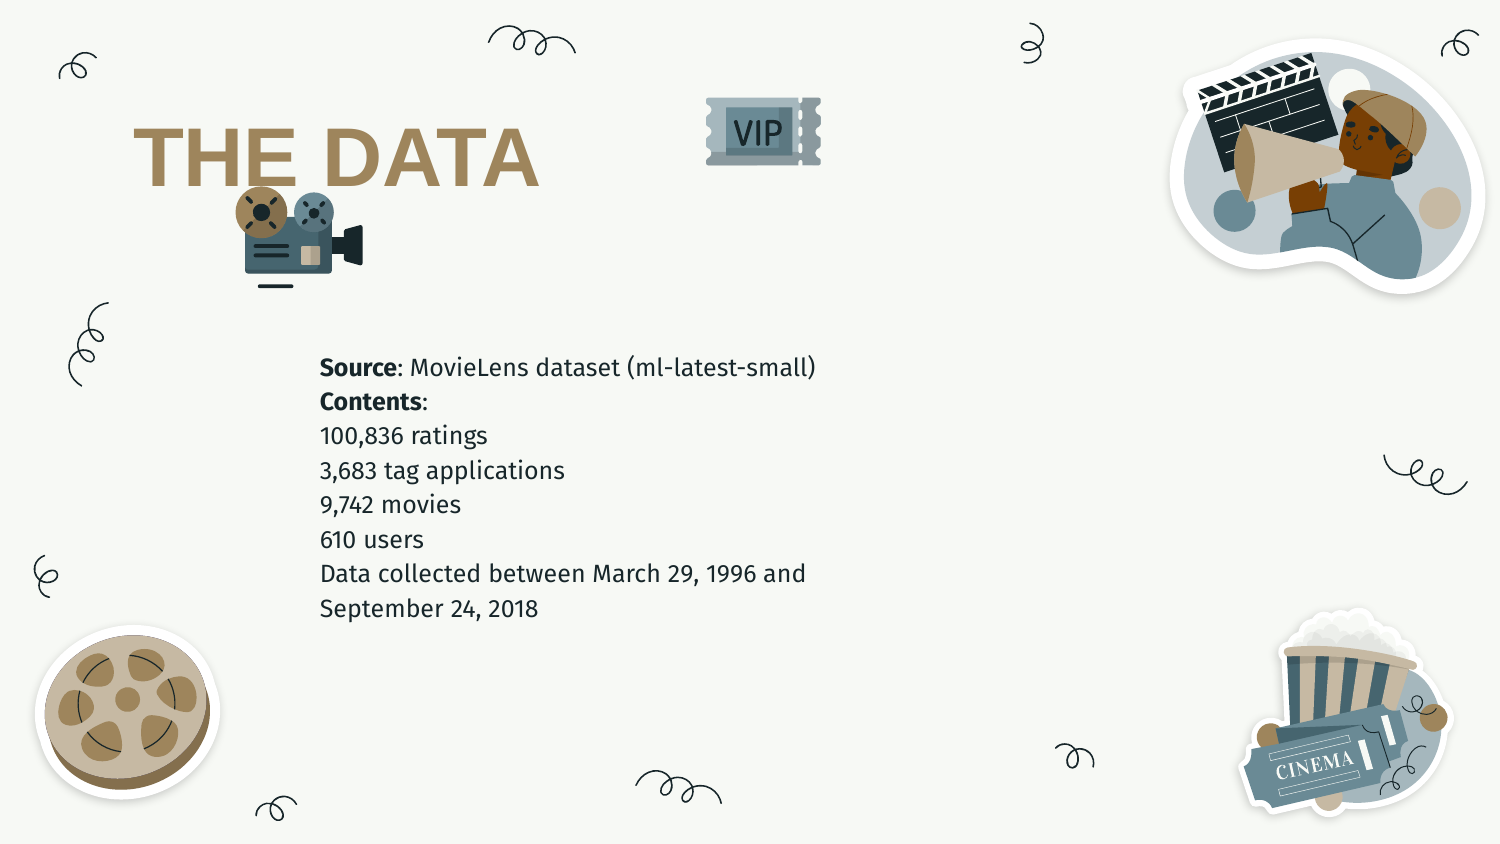

# THE DATA

Source: MovieLens dataset (ml-latest-small)
Contents:
100,836 ratings
3,683 tag applications
9,742 movies
610 users
Data collected between March 29, 1996 and September 24, 2018